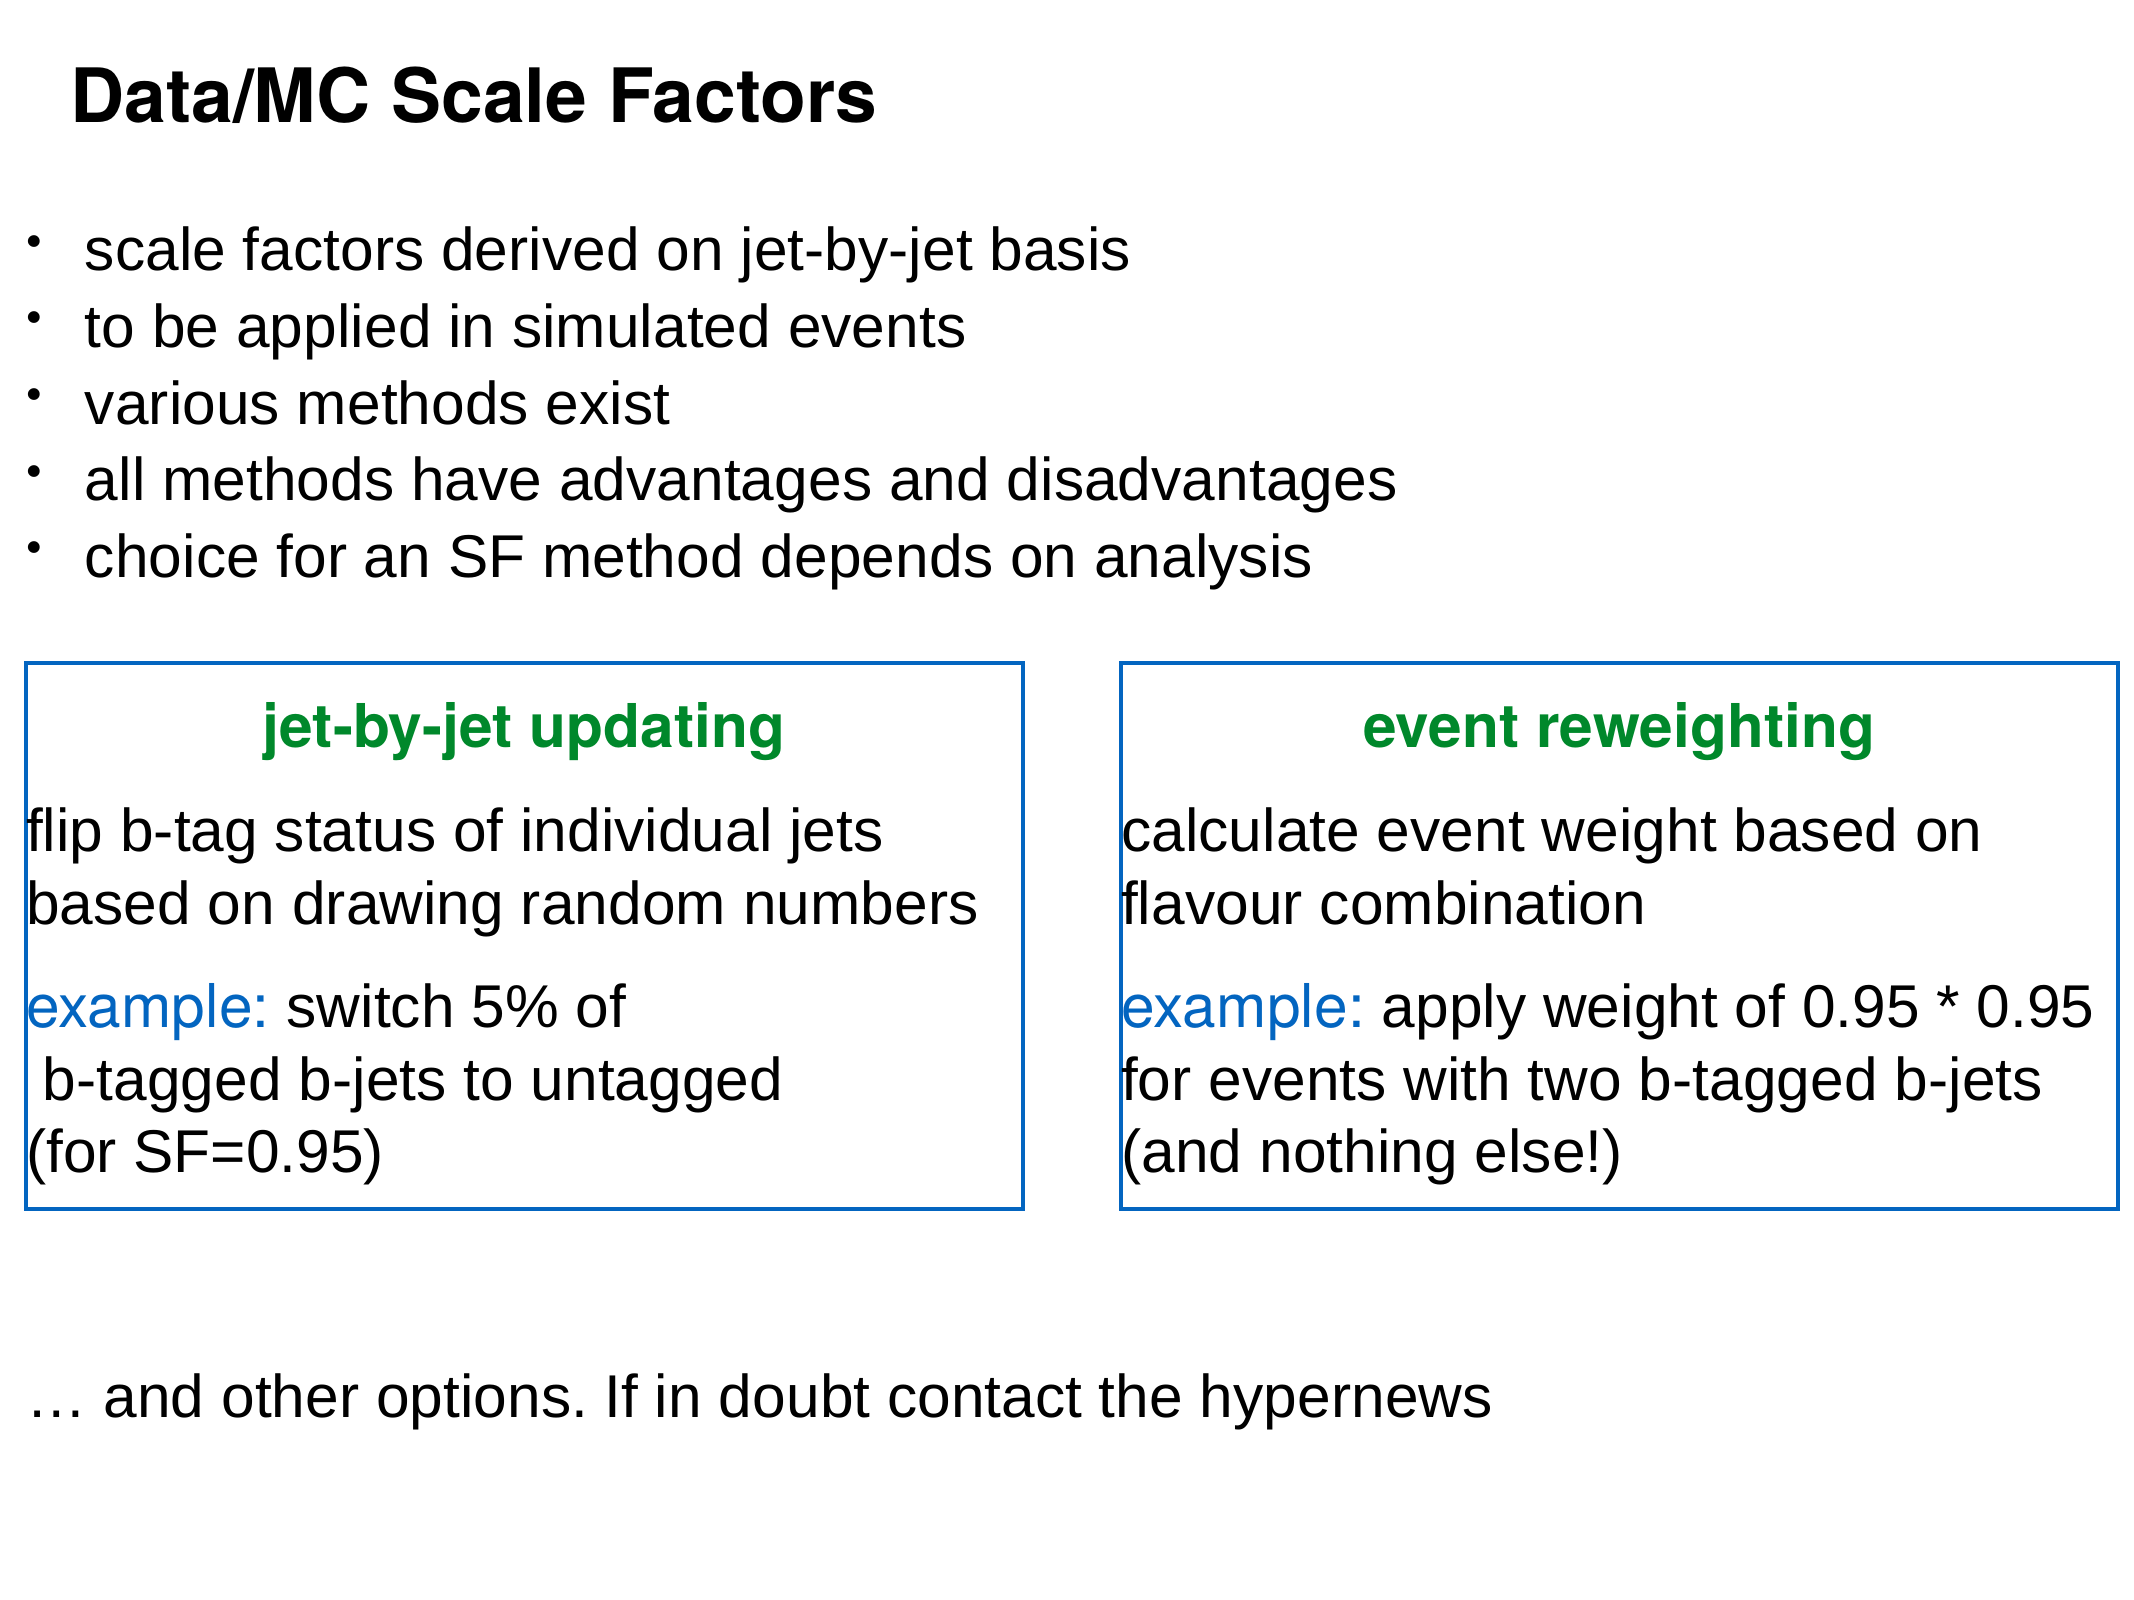

Data/MC Scale Factors
scale factors derived on jet-by-jet basis
to be applied in simulated events
various methods exist
all methods have advantages and disadvantages
choice for an SF method depends on analysis
jet-by-jet updating
flip b-tag status of individual jets based on drawing random numbers
example: switch 5% of
 b-tagged b-jets to untagged
(for SF=0.95)
event reweighting
calculate event weight based on flavour combination
example: apply weight of 0.95 * 0.95 for events with two b-tagged b-jets (and nothing else!)
… and other options. If in doubt contact the hypernews
27